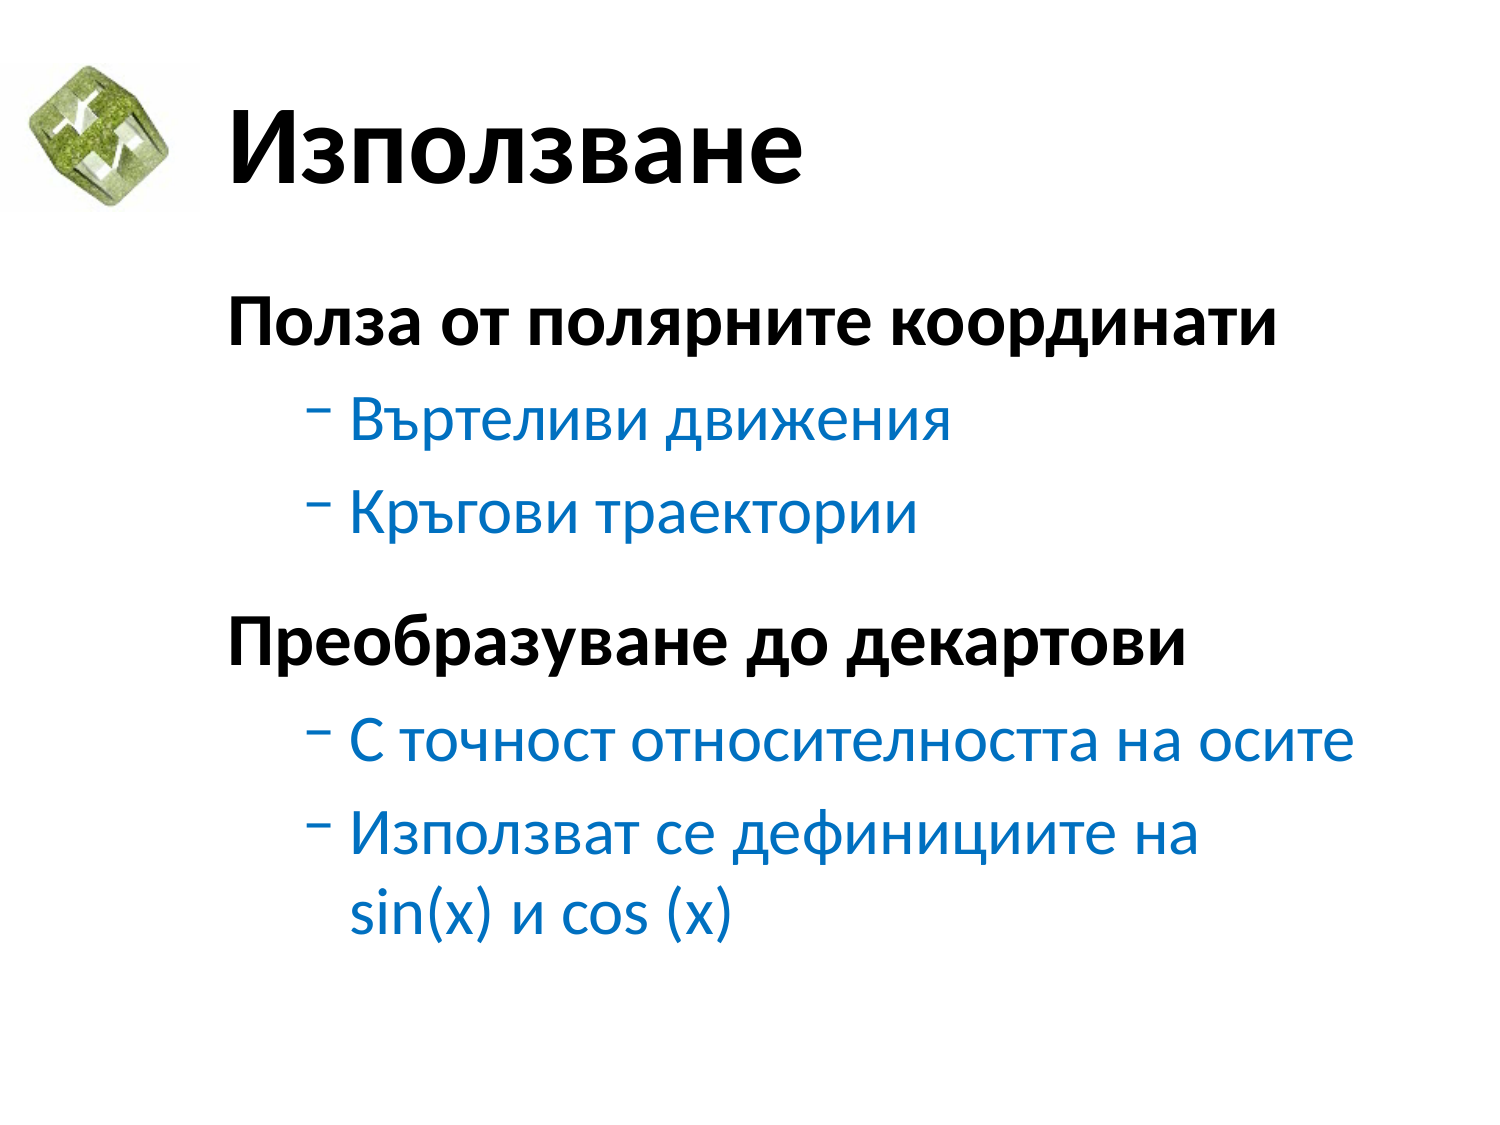

# Използване
Полза от полярните координати
Въртеливи движения
Кръгови траектории

Преобразуване до декартови
С точност относителността на осите
Използват се дефинициите на
sin(x) и cos (x)